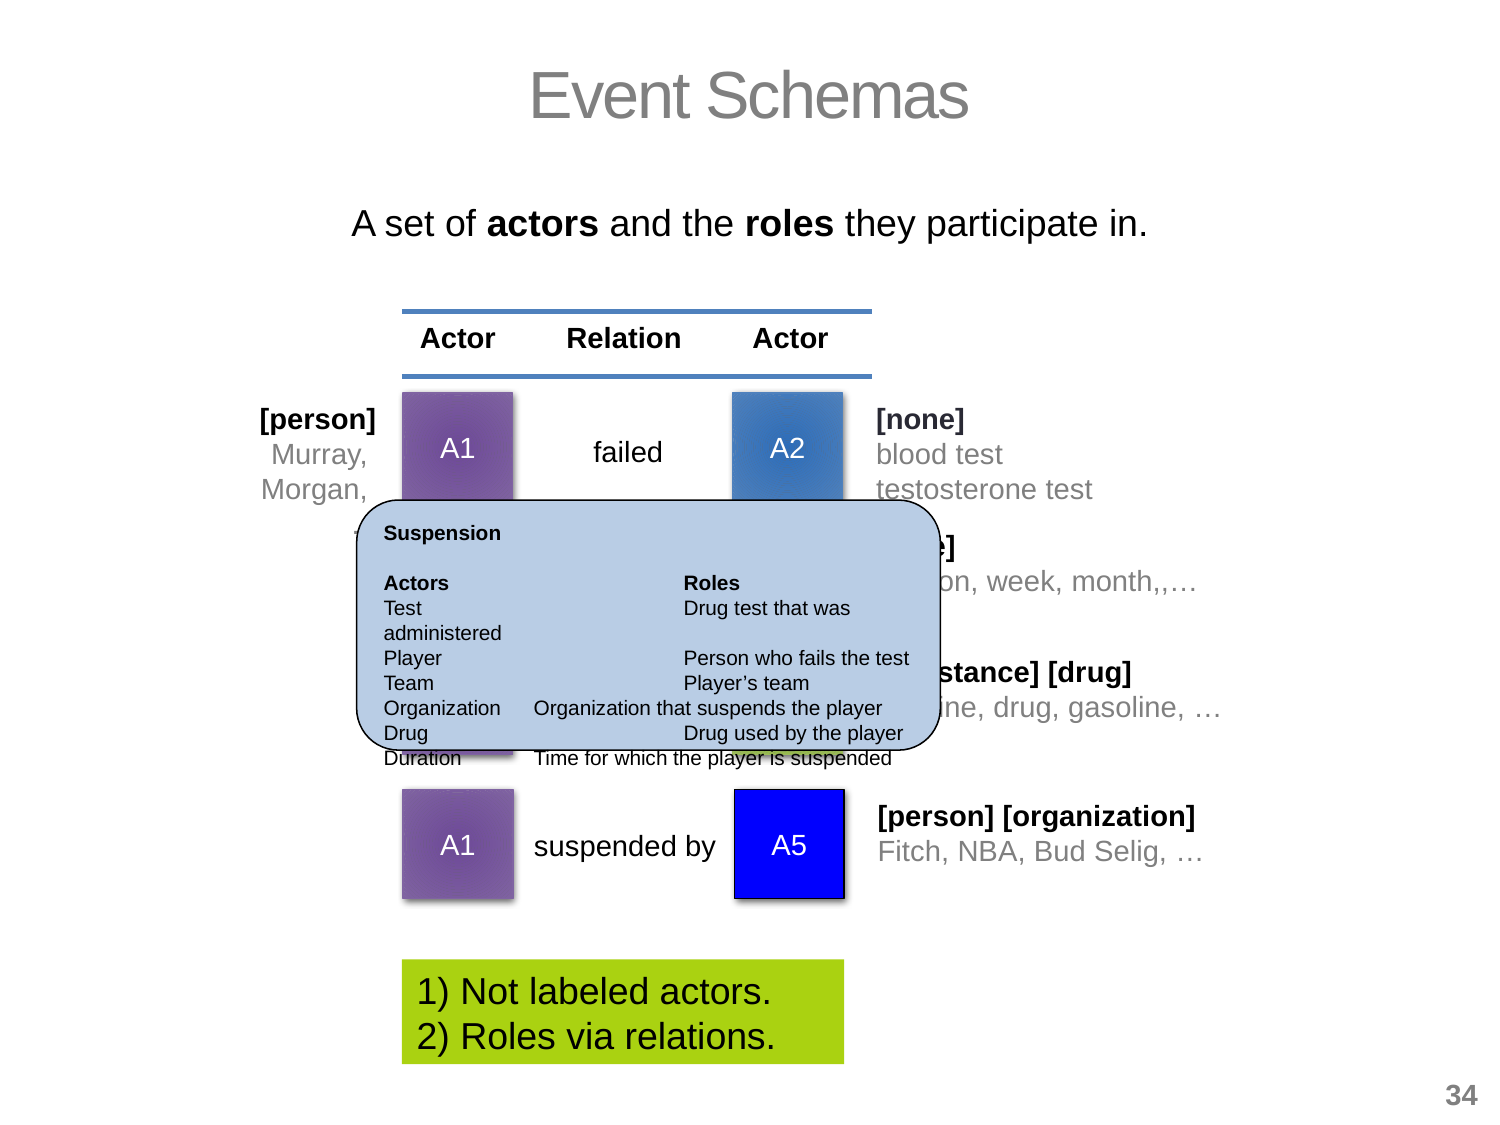

# Event Schemas
A set of actors and the roles they participate in.
Actor
Actor
Relation
[person]
Murray,
Morgan,
...
A1
A2
[none]
blood test
testosterone test
failed
A1
A3
[time]
season, week, month,,…
suspended for
A1
A4
[substance] [drug]
cocaine, drug, gasoline, …
used
[person] [organization]
Fitch, NBA, Bud Selig, …
A1
A5
suspended by
Suspension

Actors		Roles
Test		Drug test that was administered
Player		Person who fails the test
Team		Player’s team
Organization	Organization that suspends the player
Drug		Drug used by the player
Duration	Time for which the player is suspended

1) Not labeled actors.
2) Roles via relations.
34